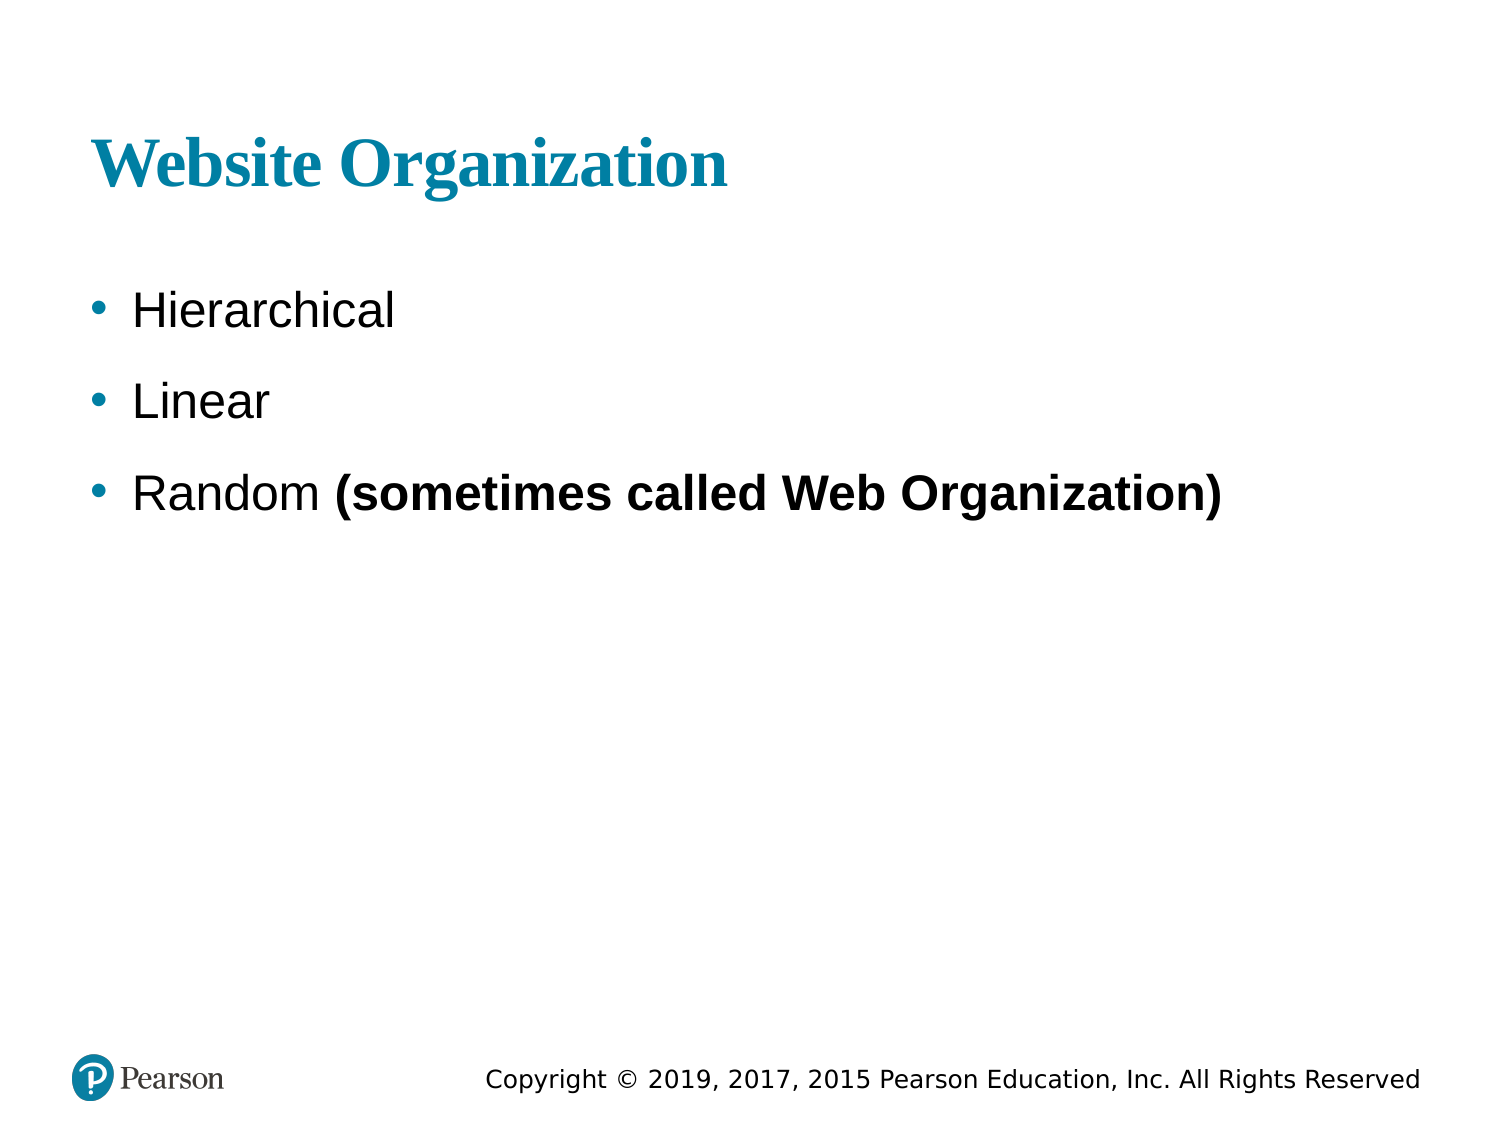

# Website Organization
Hierarchical
Linear
Random (sometimes called Web Organization)